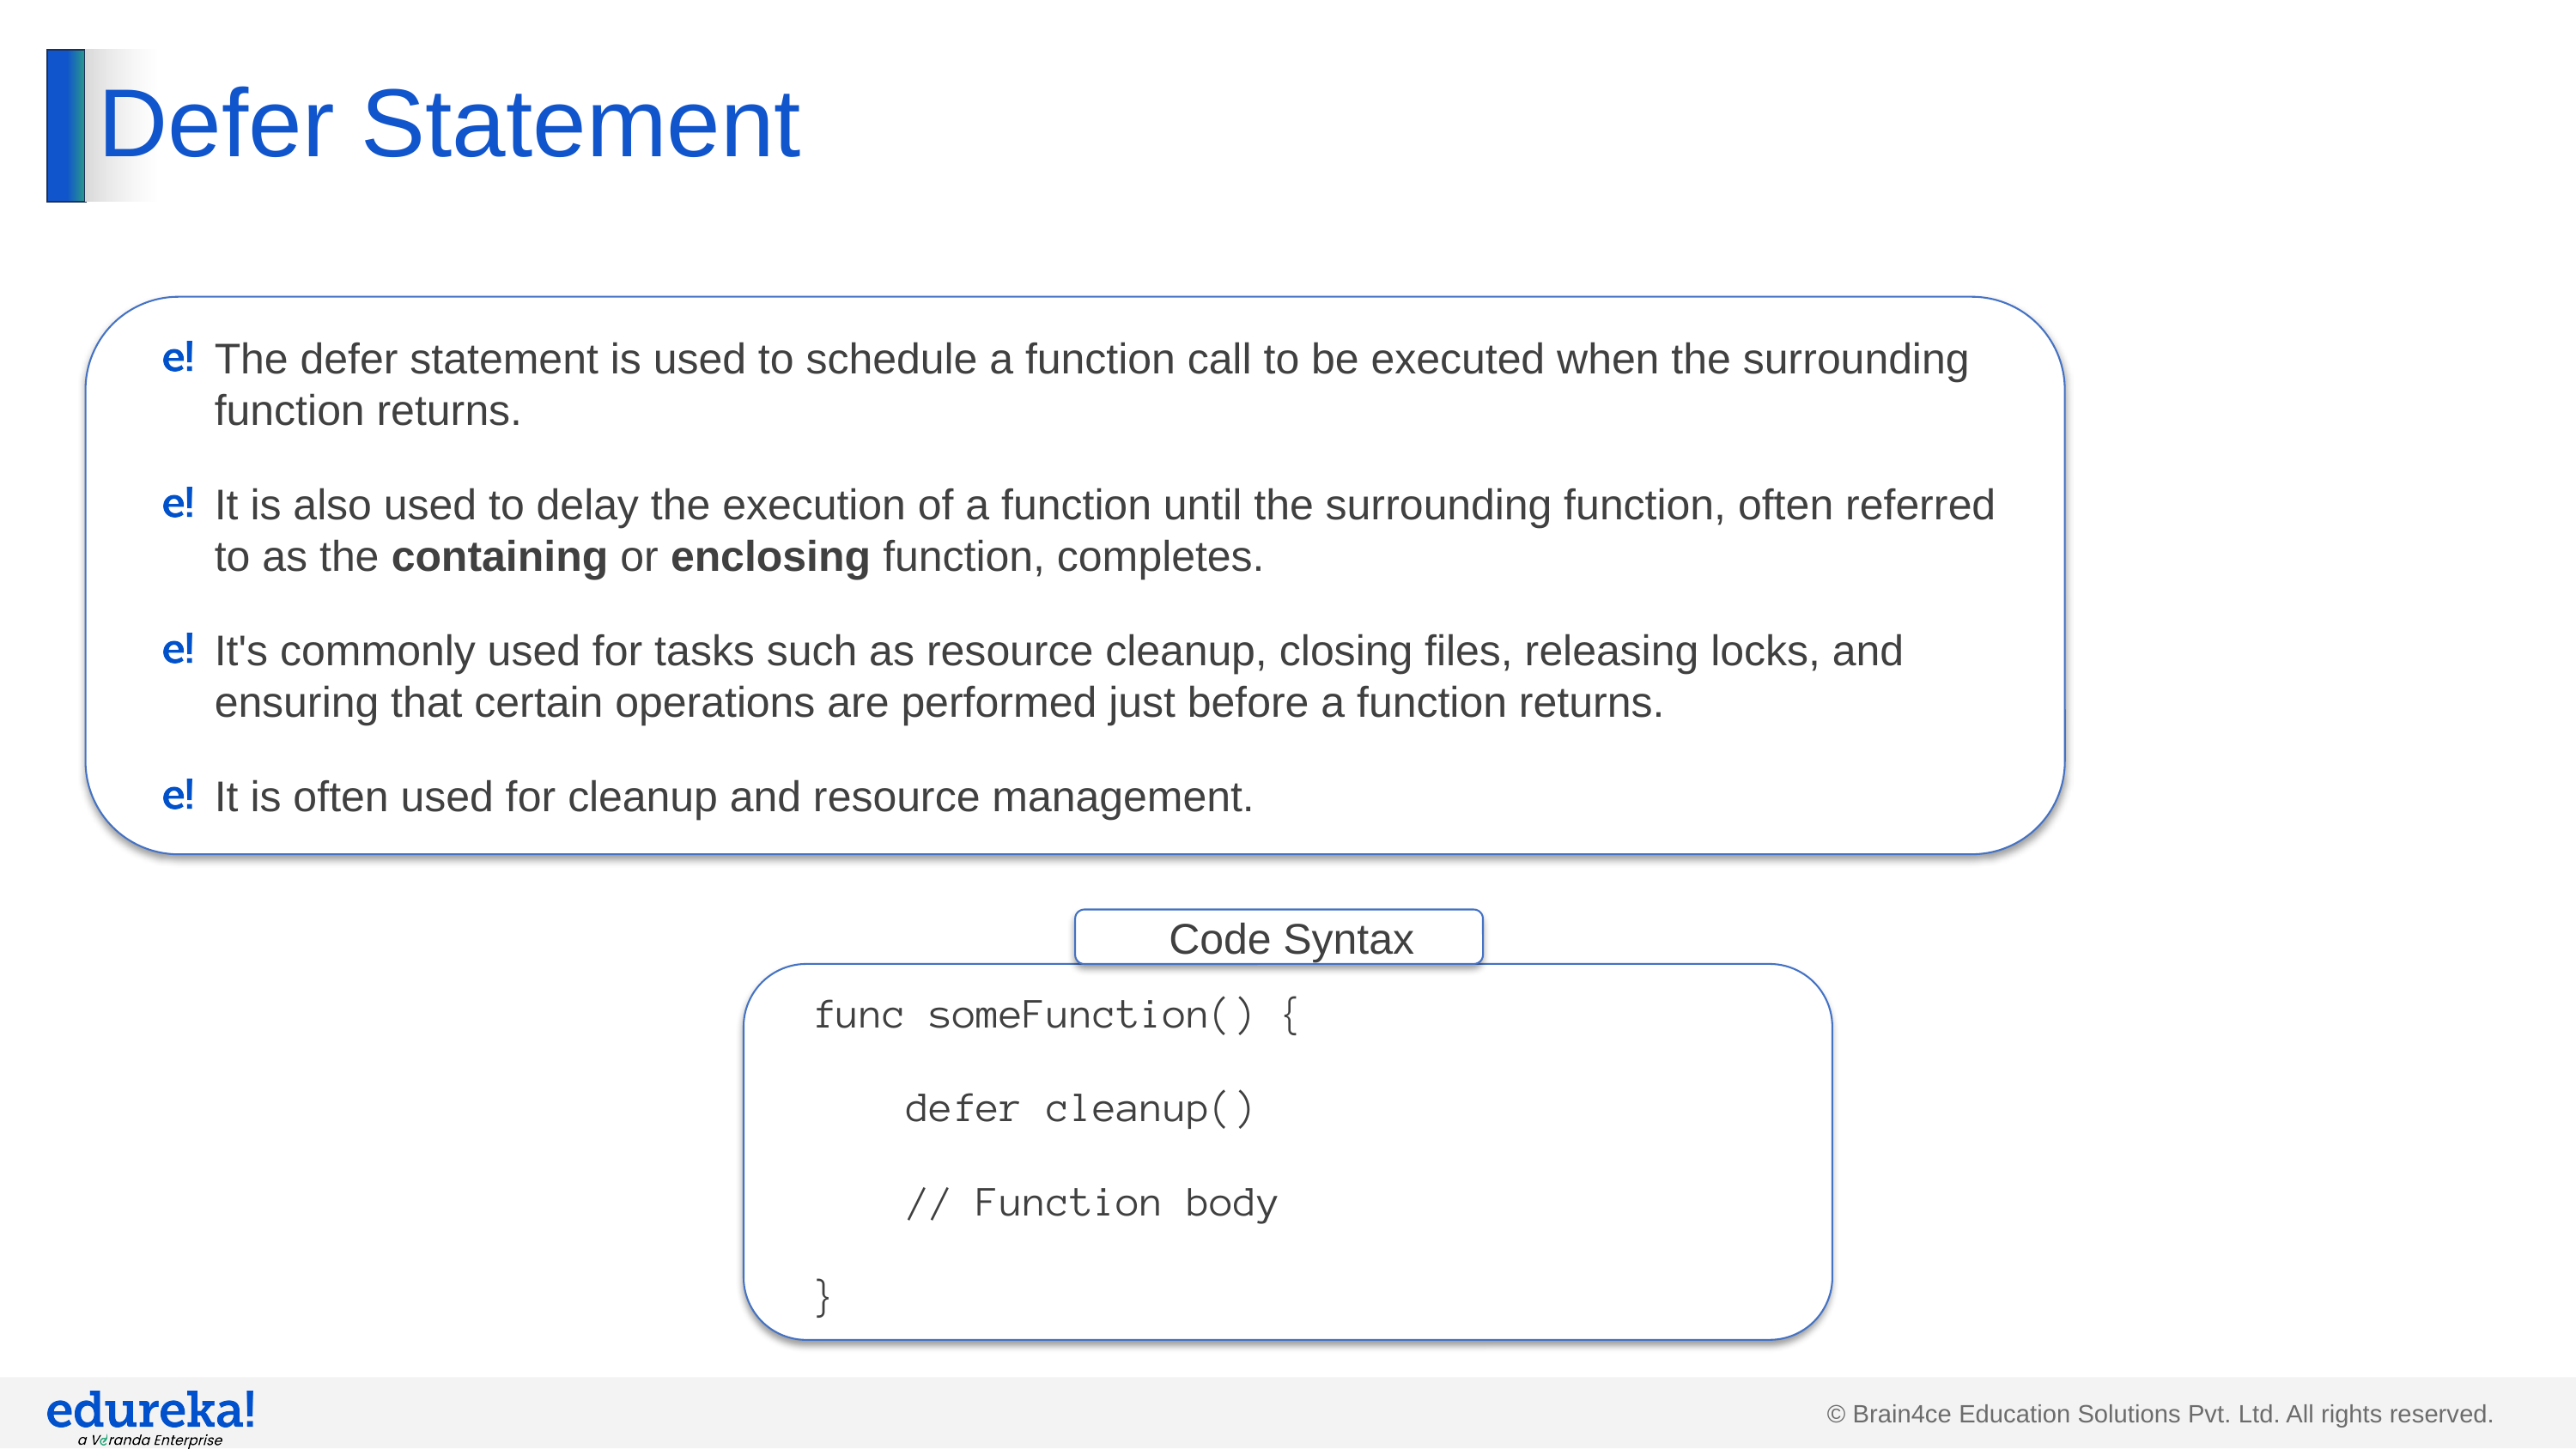

# Defer Statement
The defer statement is used to schedule a function call to be executed when the surrounding function returns.
It is also used to delay the execution of a function until the surrounding function, often referred to as the containing or enclosing function, completes.
It's commonly used for tasks such as resource cleanup, closing files, releasing locks, and ensuring that certain operations are performed just before a function returns.
It is often used for cleanup and resource management.
Code Syntax
func someFunction() {
    defer cleanup()
    // Function body
}